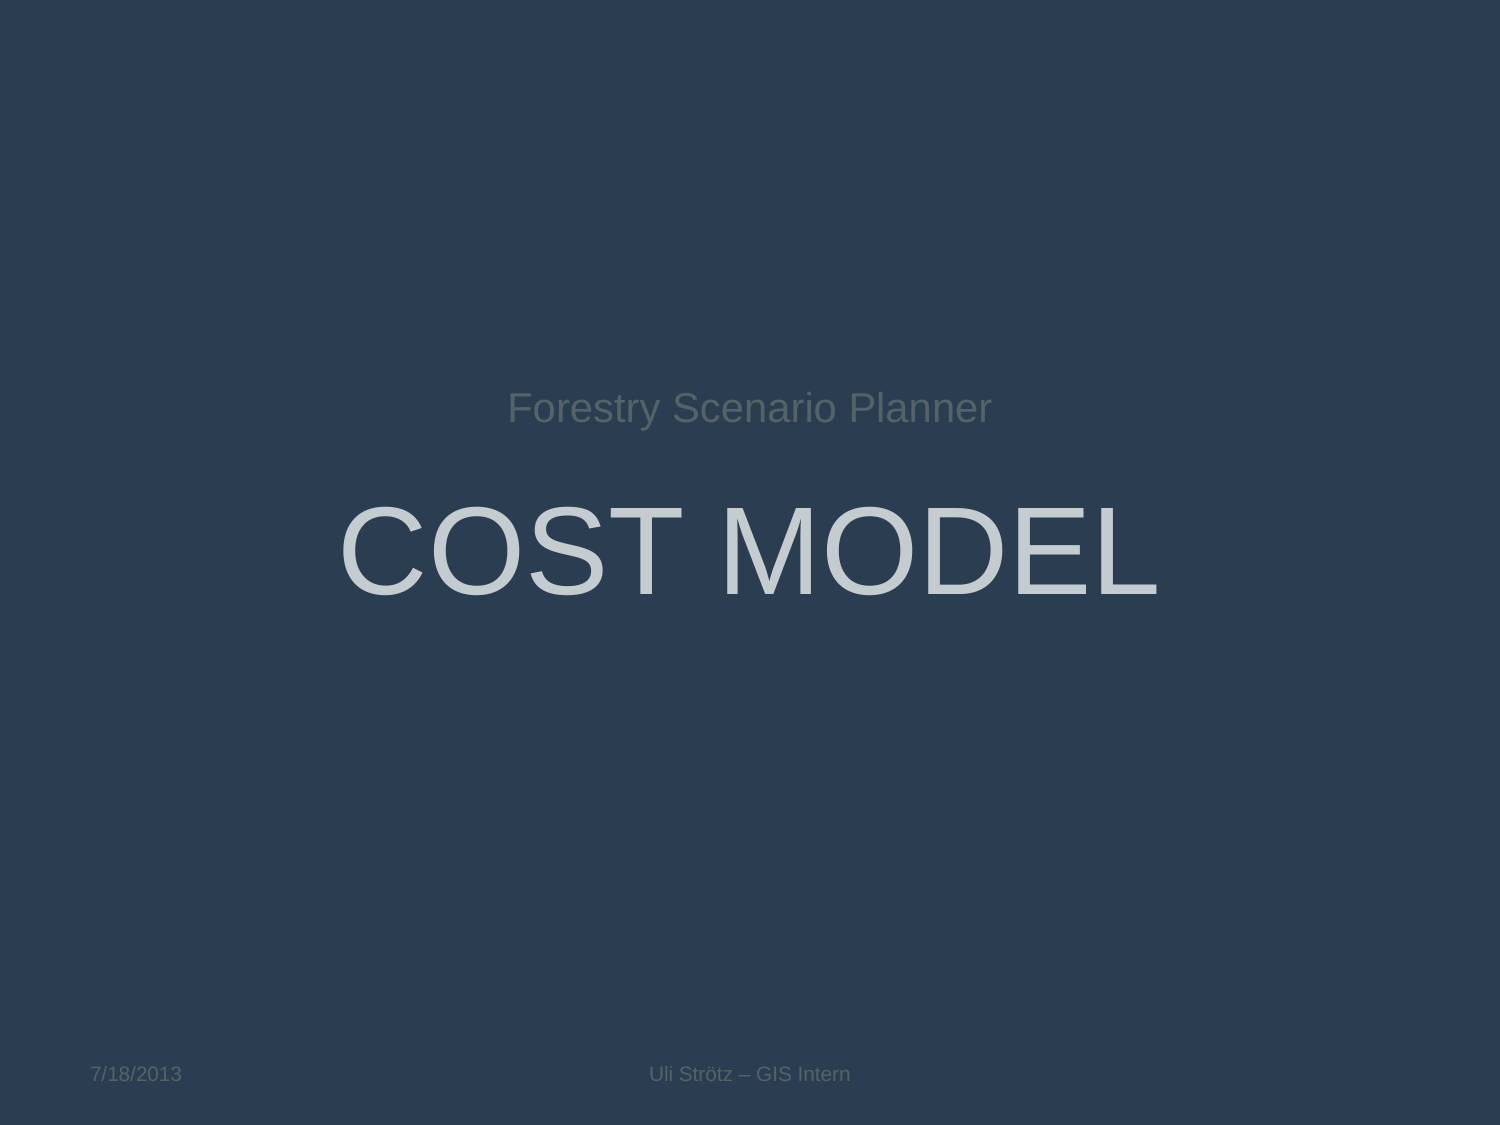

Forestry Scenario Planner
COST MODEL
7/18/2013
Uli Strötz – GIS Intern